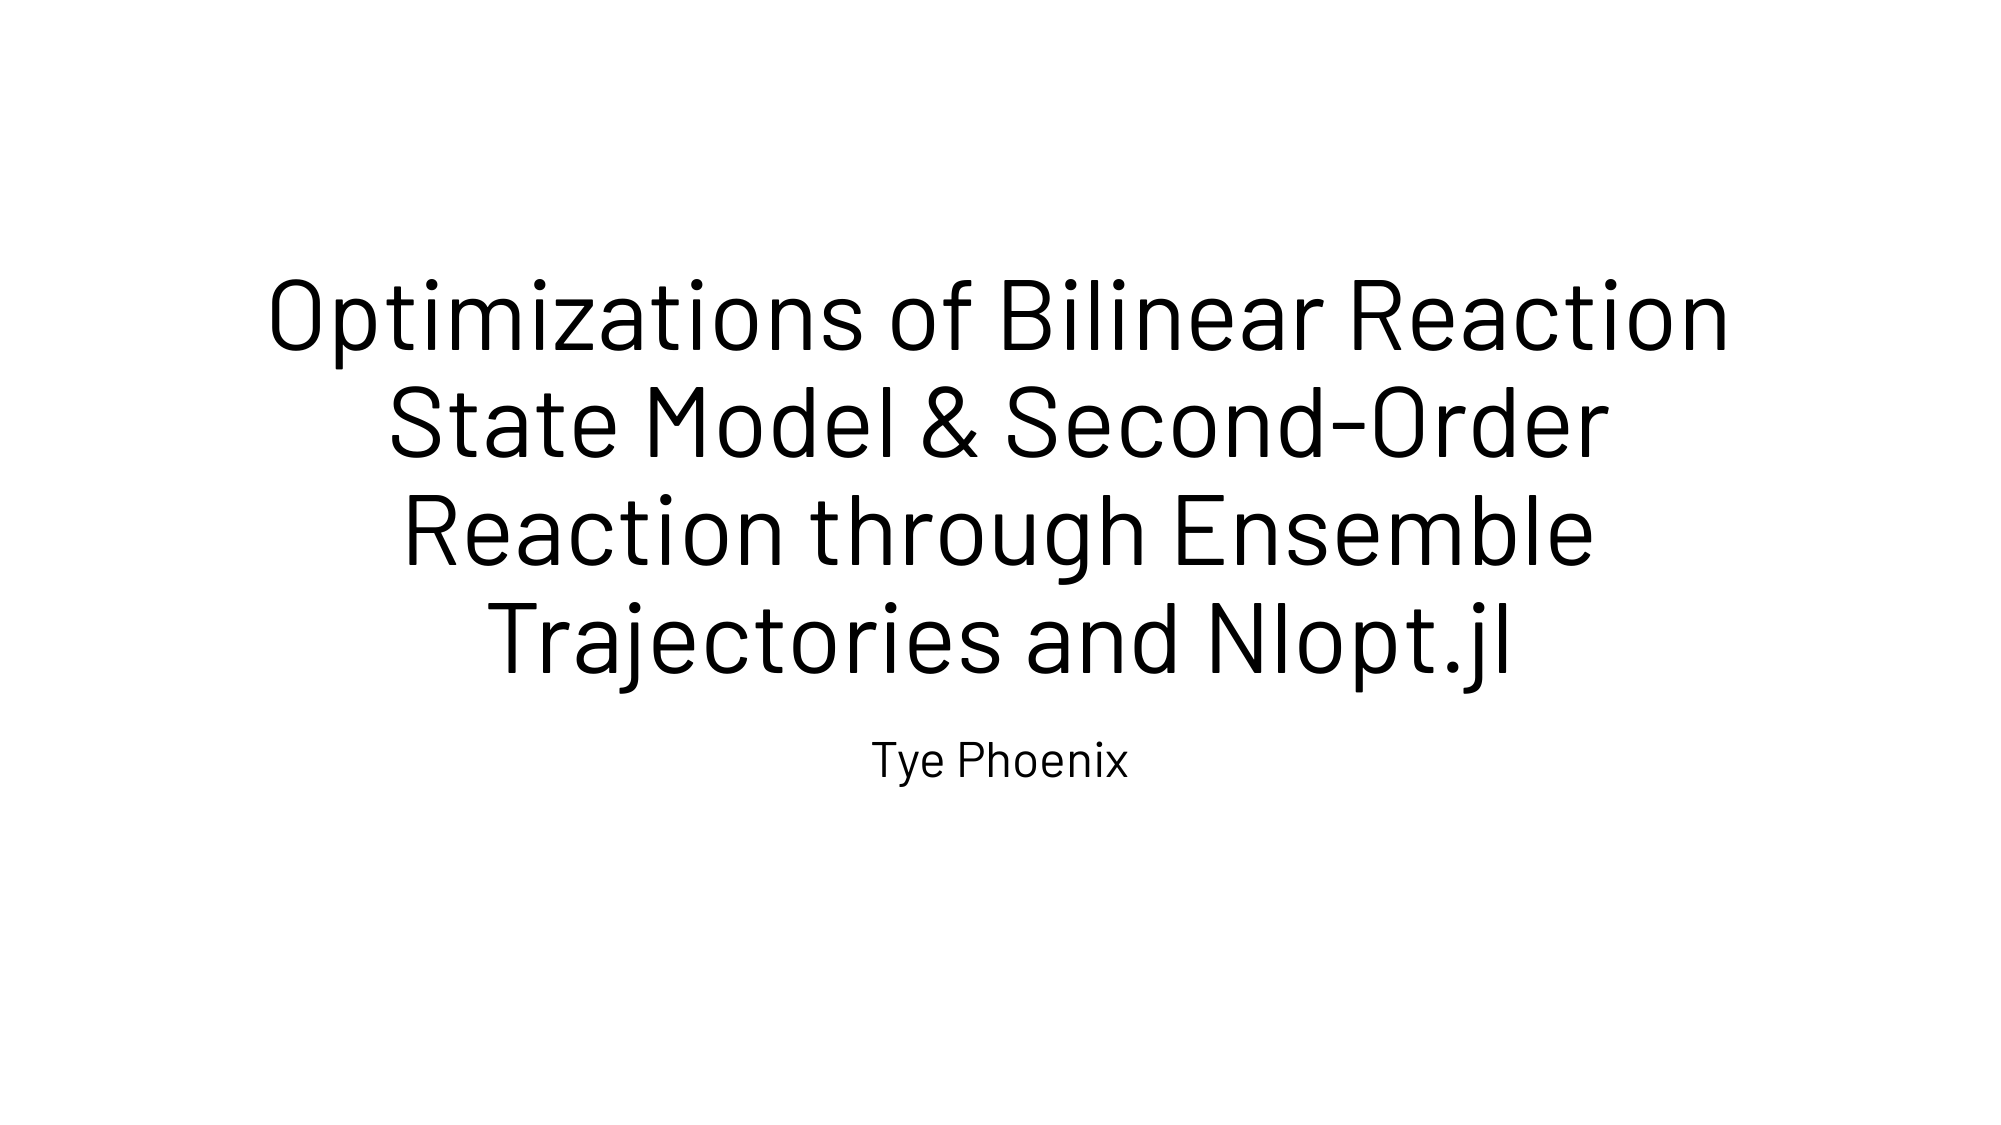

# Optimizations of Bilinear Reaction State Model & Second-Order Reaction through Ensemble Trajectories and Nlopt.jl
Tye Phoenix